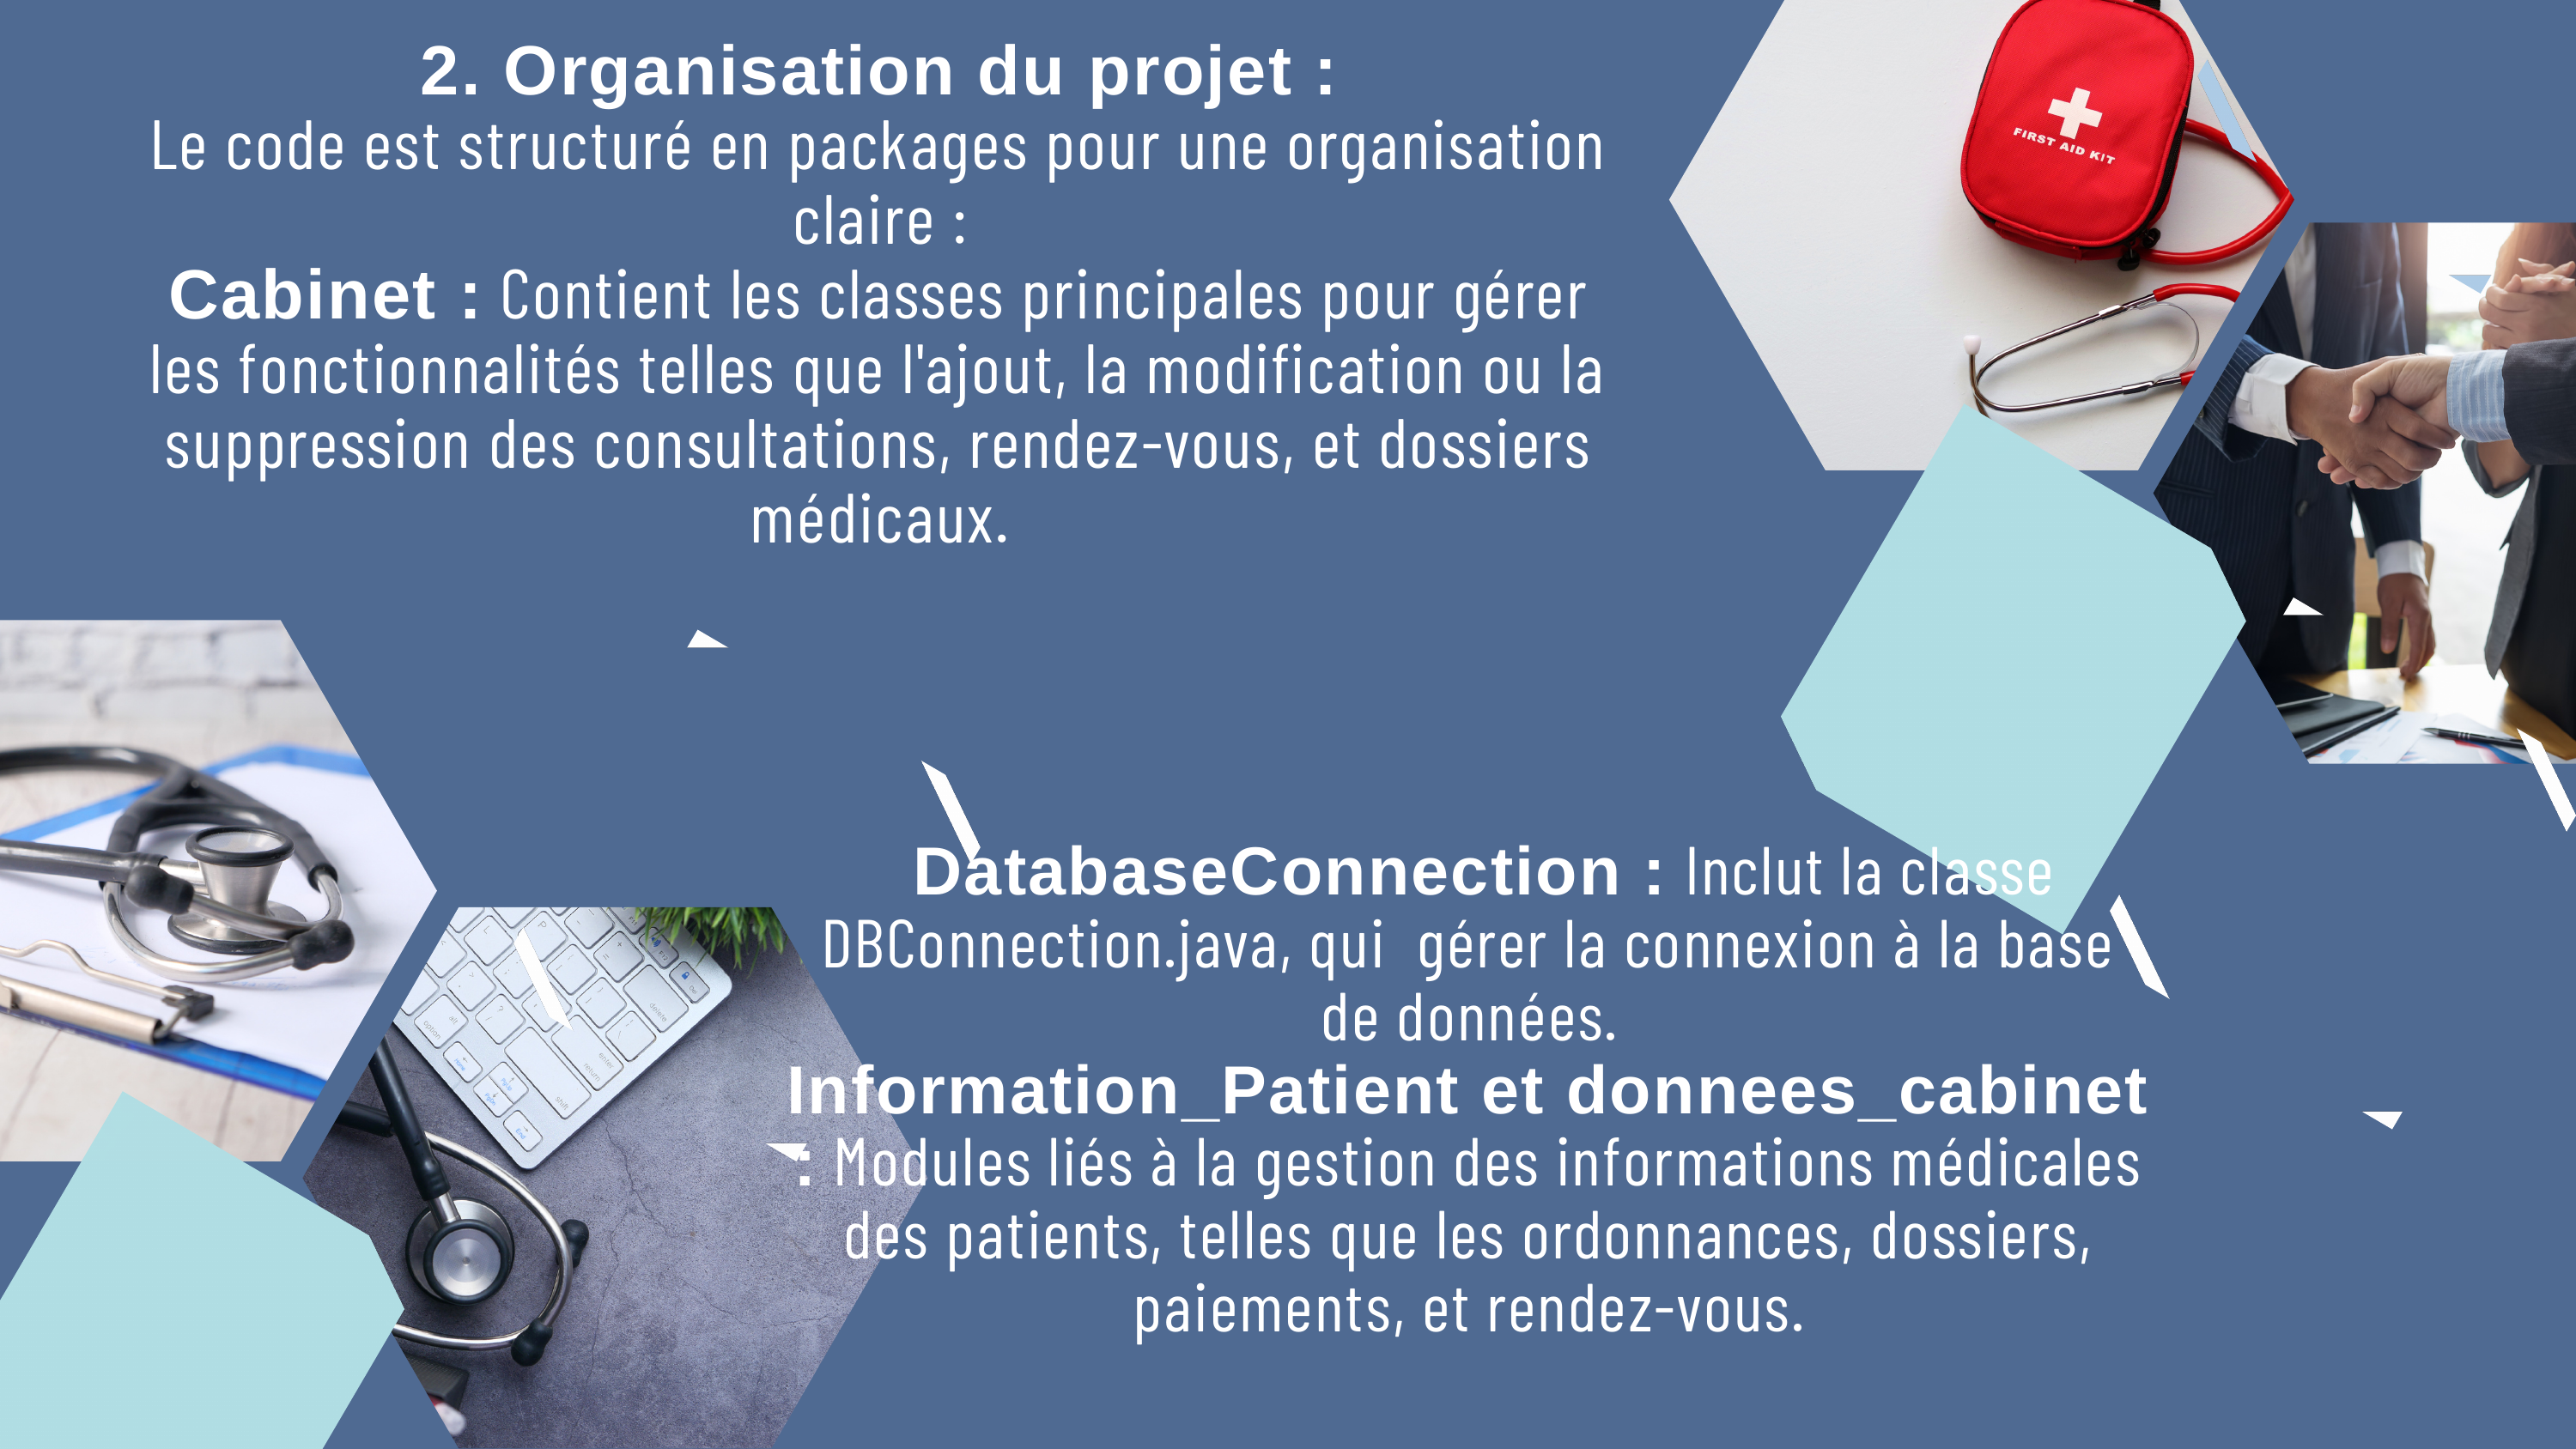

2. Organisation du projet :
Le code est structuré en packages pour une organisation claire :
Cabinet : Contient les classes principales pour gérer les fonctionnalités telles que l'ajout, la modification ou la suppression des consultations, rendez-vous, et dossiers médicaux.

  DatabaseConnection : Inclut la classe DBConnection.java, qui  gérer la connexion à la base de données.
Information_Patient et donnees_cabinet : Modules liés à la gestion des informations médicales des patients, telles que les ordonnances, dossiers, paiements, et rendez-vous.